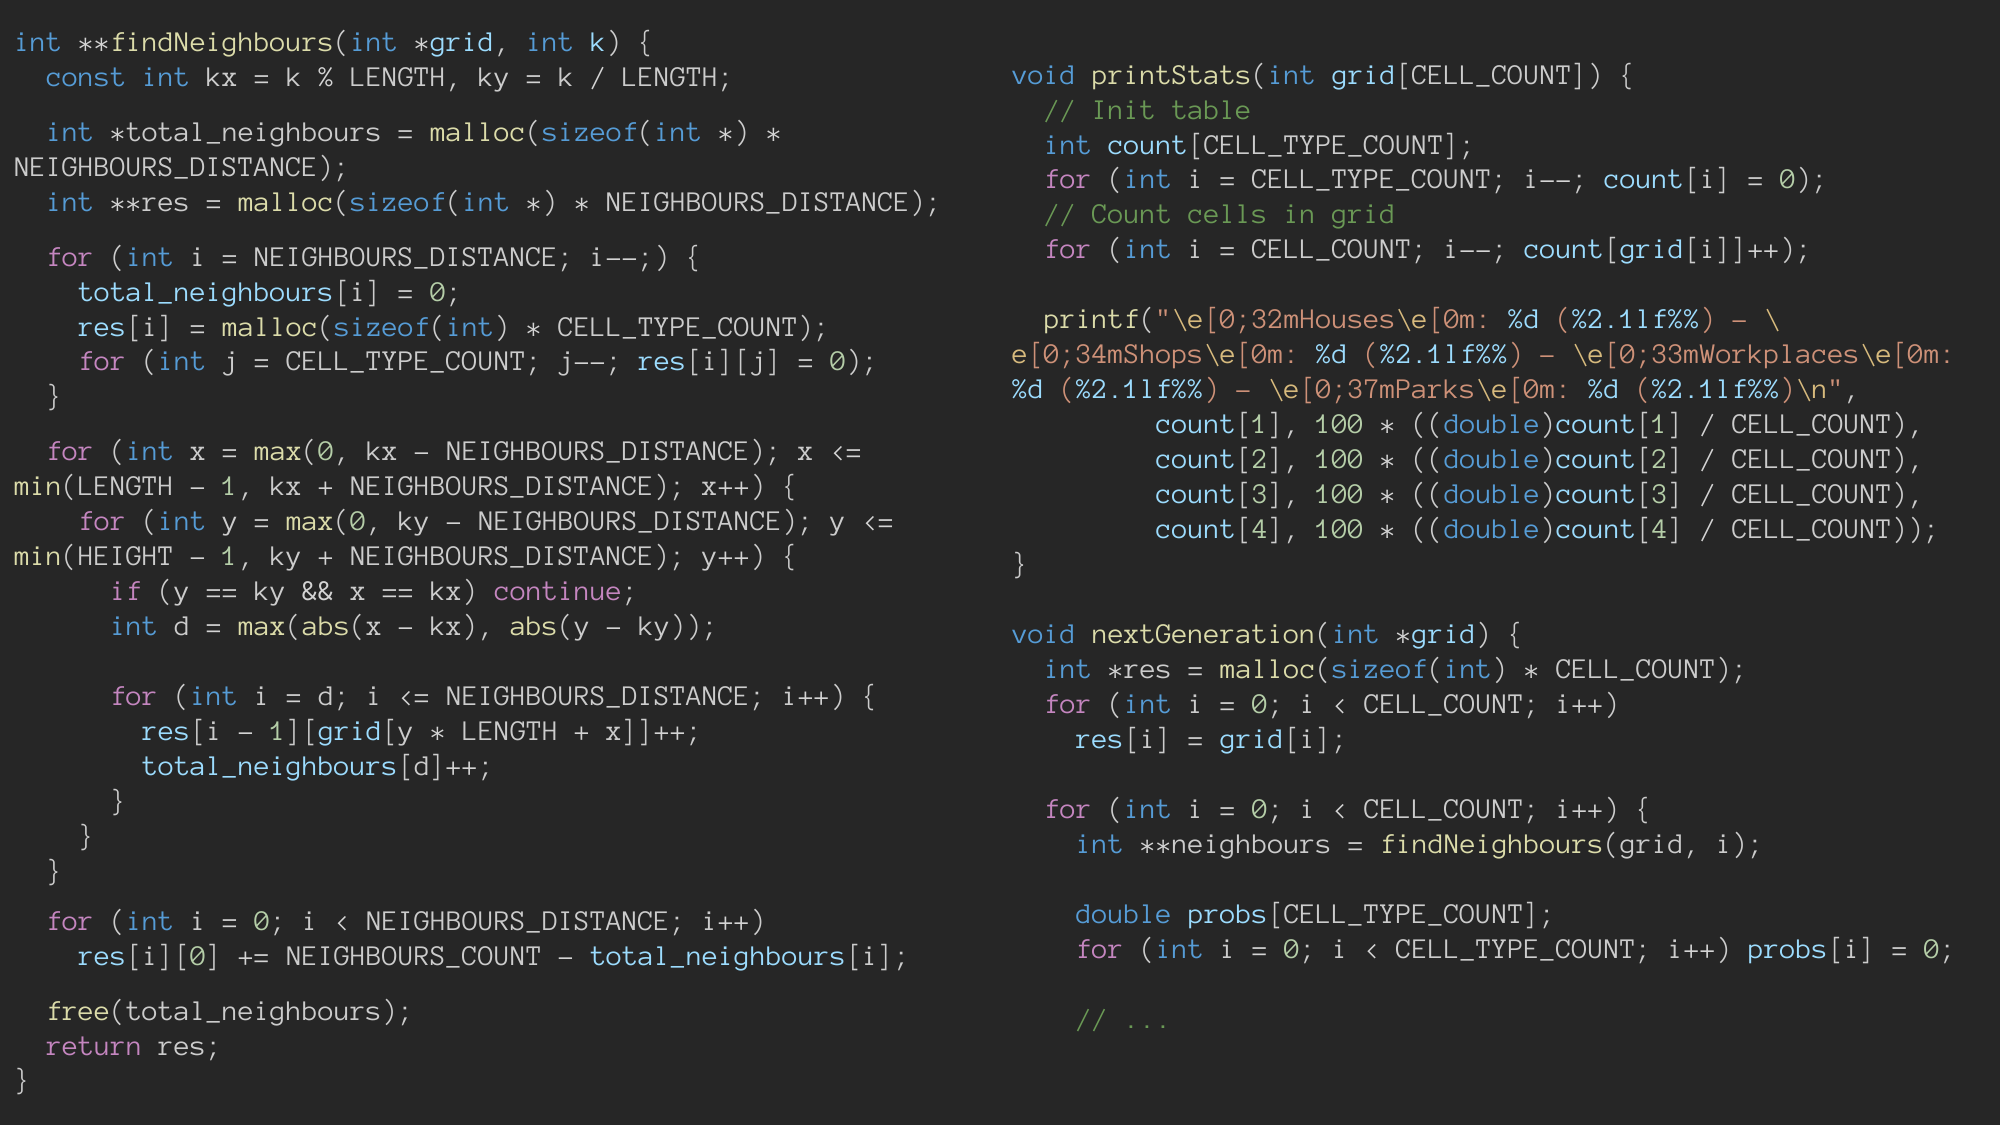

int **findNeighbours(int *grid, int k) {
  const int kx = k % LENGTH, ky = k / LENGTH;
  int *total_neighbours = malloc(sizeof(int *) * NEIGHBOURS_DISTANCE);
  int **res = malloc(sizeof(int *) * NEIGHBOURS_DISTANCE);
  for (int i = NEIGHBOURS_DISTANCE; i--;) {
    total_neighbours[i] = 0;
    res[i] = malloc(sizeof(int) * CELL_TYPE_COUNT);
    for (int j = CELL_TYPE_COUNT; j--; res[i][j] = 0);
  }
  for (int x = max(0, kx - NEIGHBOURS_DISTANCE); x <= min(LENGTH - 1, kx + NEIGHBOURS_DISTANCE); x++) {
    for (int y = max(0, ky - NEIGHBOURS_DISTANCE); y <= min(HEIGHT - 1, ky + NEIGHBOURS_DISTANCE); y++) {
      if (y == ky && x == kx) continue;
      int d = max(abs(x - kx), abs(y - ky));
      for (int i = d; i <= NEIGHBOURS_DISTANCE; i++) {
        res[i - 1][grid[y * LENGTH + x]]++;
        total_neighbours[d]++;
      }
    }
  }
  for (int i = 0; i < NEIGHBOURS_DISTANCE; i++)
    res[i][0] += NEIGHBOURS_COUNT - total_neighbours[i];
  free(total_neighbours);
  return res;
}
void printStats(int grid[CELL_COUNT]) {
  // Init table
  int count[CELL_TYPE_COUNT];
  for (int i = CELL_TYPE_COUNT; i--; count[i] = 0);
  // Count cells in grid
  for (int i = CELL_COUNT; i--; count[grid[i]]++);
  printf("\e[0;32mHouses\e[0m: %d (%2.1lf%%) - \e[0;34mShops\e[0m: %d (%2.1lf%%) - \e[0;33mWorkplaces\e[0m: %d (%2.1lf%%) - \e[0;37mParks\e[0m: %d (%2.1lf%%)\n",
         count[1], 100 * ((double)count[1] / CELL_COUNT),
         count[2], 100 * ((double)count[2] / CELL_COUNT),
         count[3], 100 * ((double)count[3] / CELL_COUNT),
         count[4], 100 * ((double)count[4] / CELL_COUNT));
}

void nextGeneration(int *grid) {
  int *res = malloc(sizeof(int) * CELL_COUNT);
  for (int i = 0; i < CELL_COUNT; i++)
    res[i] = grid[i];
  for (int i = 0; i < CELL_COUNT; i++) {
    int **neighbours = findNeighbours(grid, i);
    double probs[CELL_TYPE_COUNT];
    for (int i = 0; i < CELL_TYPE_COUNT; i++) probs[i] = 0;
    // ...